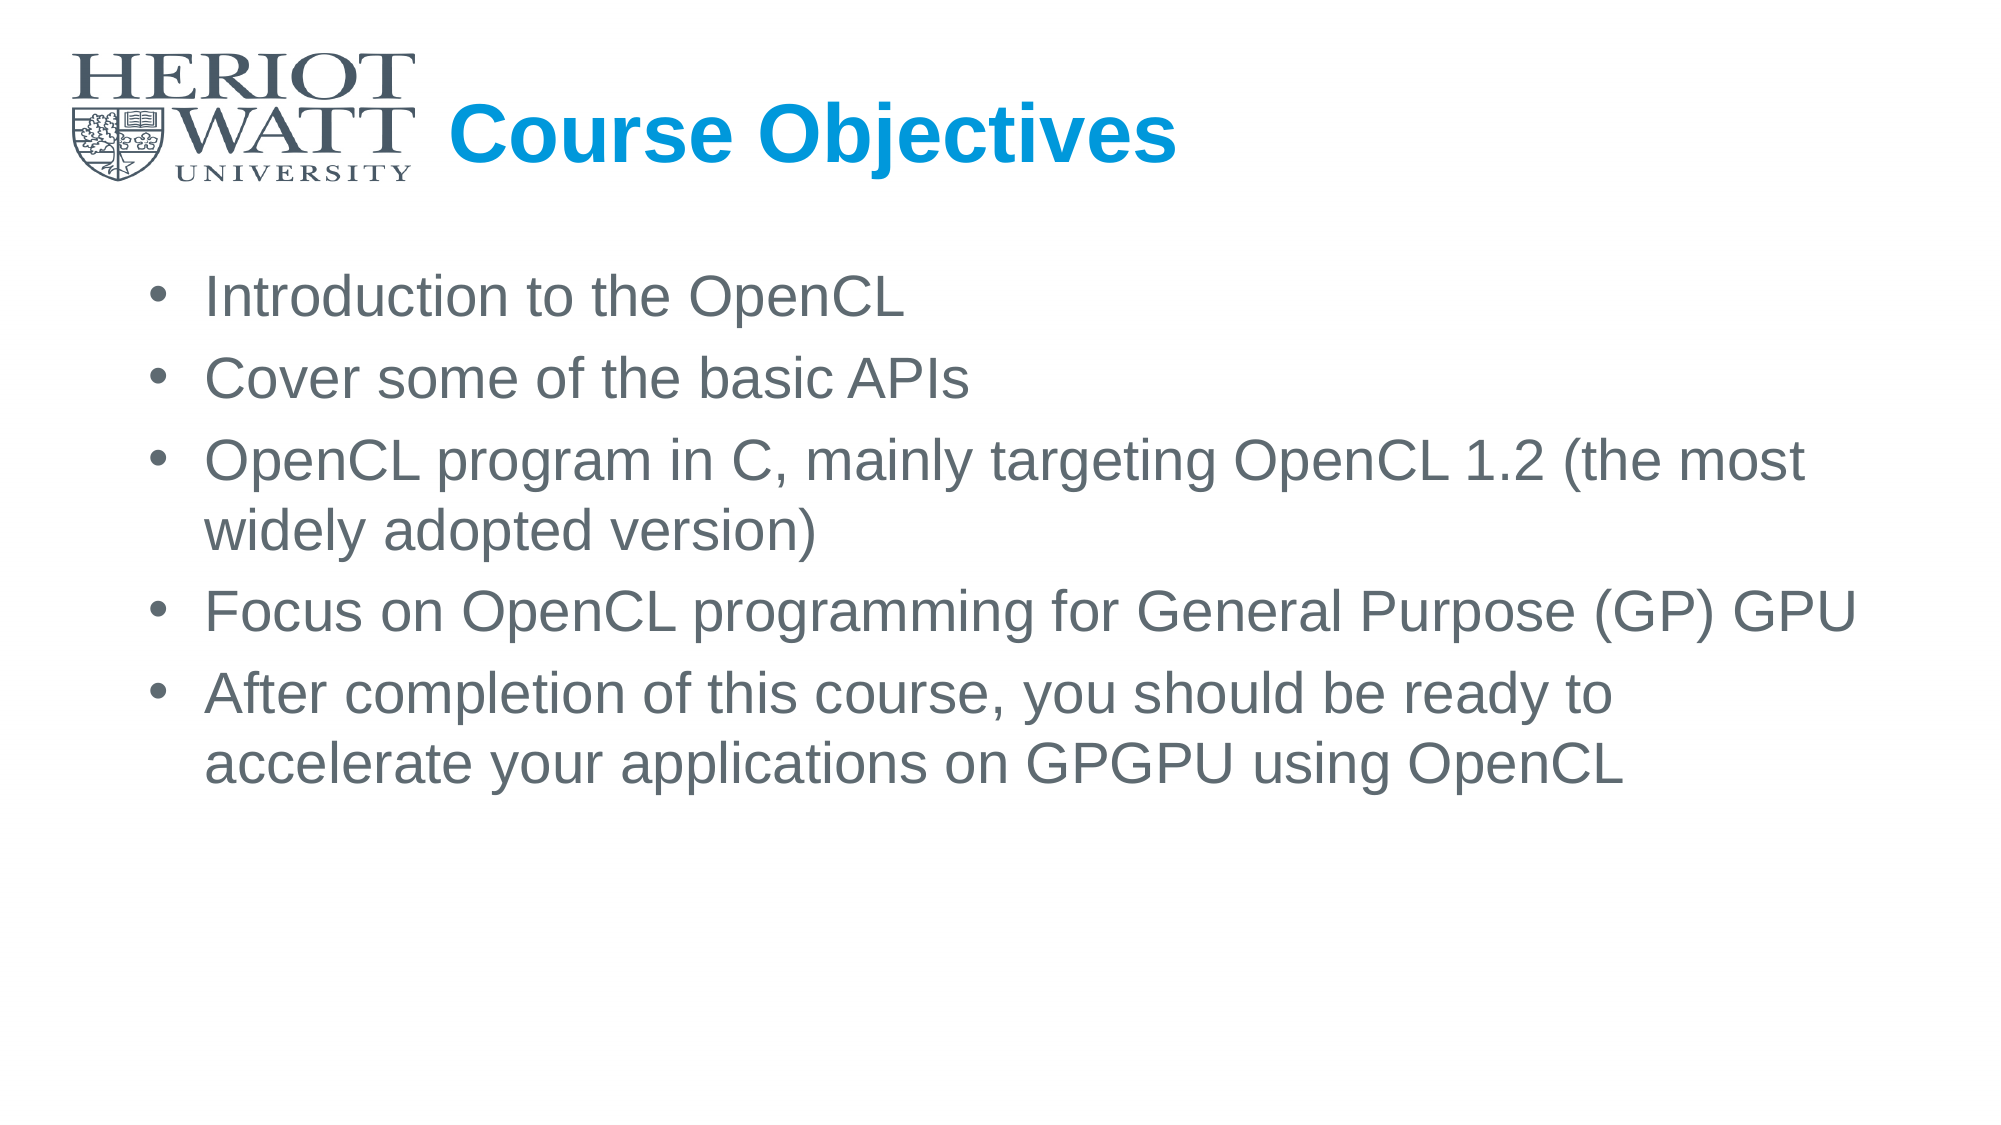

# Course Objectives
Introduction to the OpenCL
Cover some of the basic APIs
OpenCL program in C, mainly targeting OpenCL 1.2 (the most widely adopted version)
Focus on OpenCL programming for General Purpose (GP) GPU
After completion of this course, you should be ready to accelerate your applications on GPGPU using OpenCL